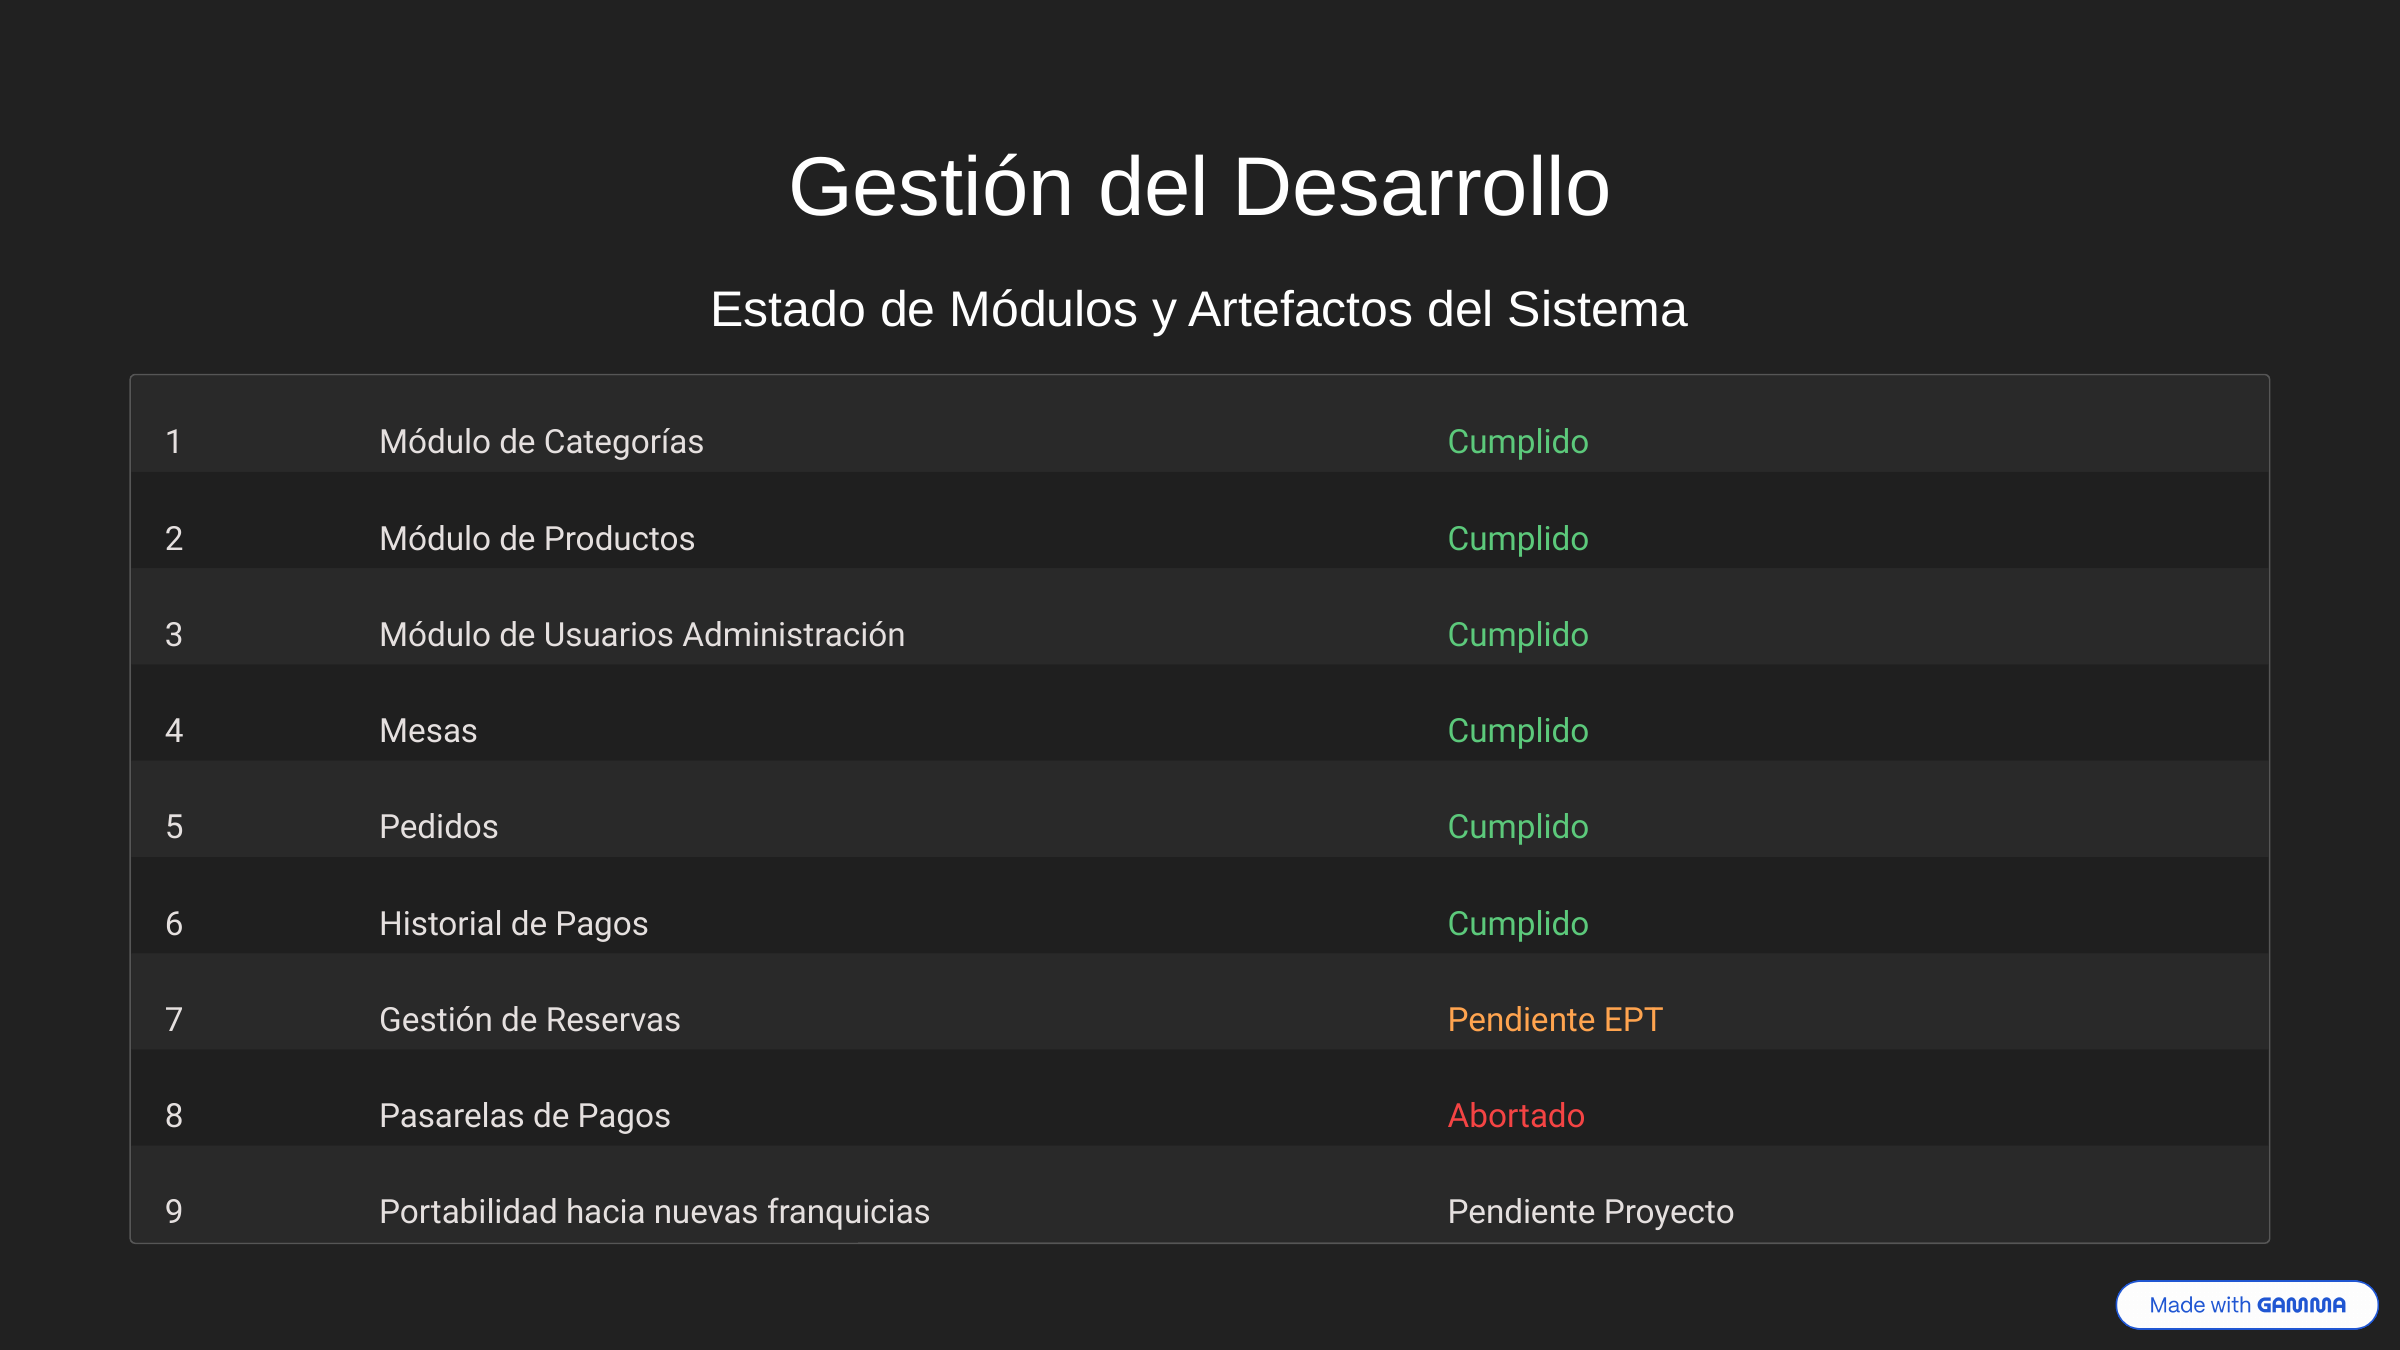

Gestión del Desarrollo
Estado de Módulos y Artefactos del Sistema

1
Módulo de Categorías
Cumplido

2
Módulo de Productos
Cumplido

3
Módulo de Usuarios Administración
Cumplido

4
Mesas
Cumplido

5
Pedidos
Cumplido

6
Historial de Pagos
Cumplido

7
Gestión de Reservas
Pendiente EPT

8
Pasarelas de Pagos
Abortado

9
Portabilidad hacia nuevas franquicias
Pendiente Proyecto